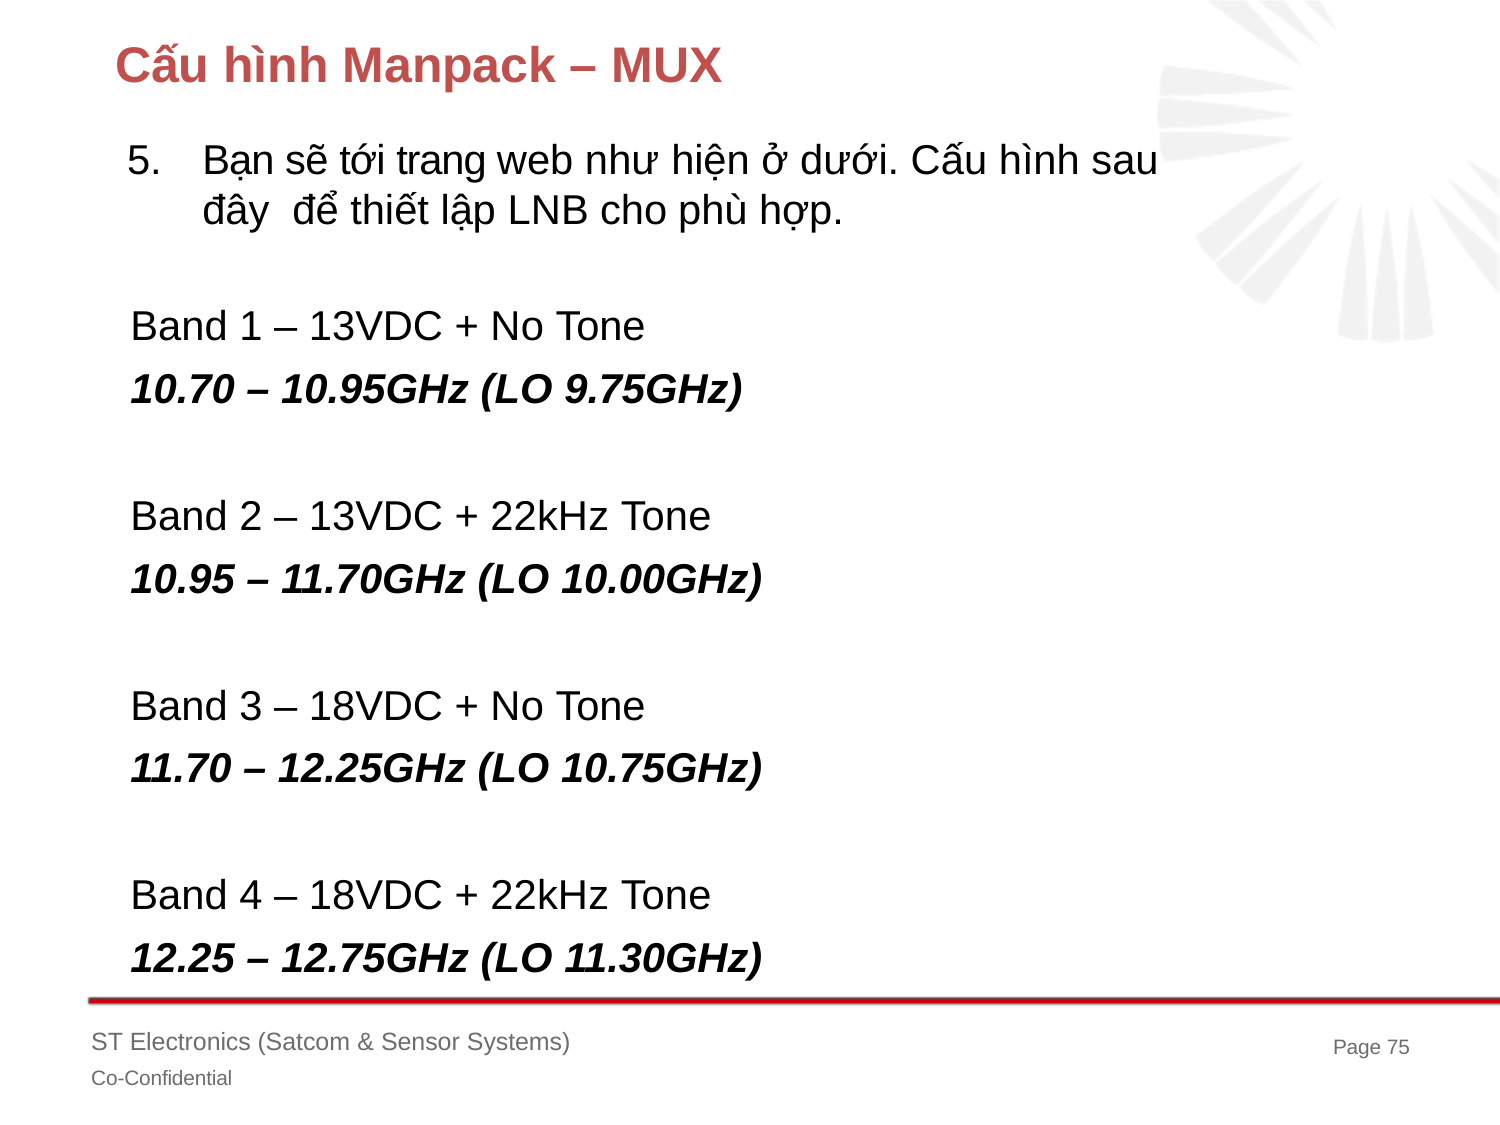

# Cấu hình Manpack – MUX
5.	Bạn sẽ tới trang web như hiện ở dưới. Cấu hình sau đây  để thiết lập LNB cho phù hợp.

Band 1 – 13VDC + No Tone
10.70 – 10.95GHz (LO 9.75GHz)

Band 2 – 13VDC + 22kHz Tone
10.95 – 11.70GHz (LO 10.00GHz)

Band 3 – 18VDC + No Tone
11.70 – 12.25GHz (LO 10.75GHz)

Band 4 – 18VDC + 22kHz Tone
12.25 – 12.75GHz (LO 11.30GHz)
ST Electronics (Satcom & Sensor Systems)
Co-Confidential
Page 75